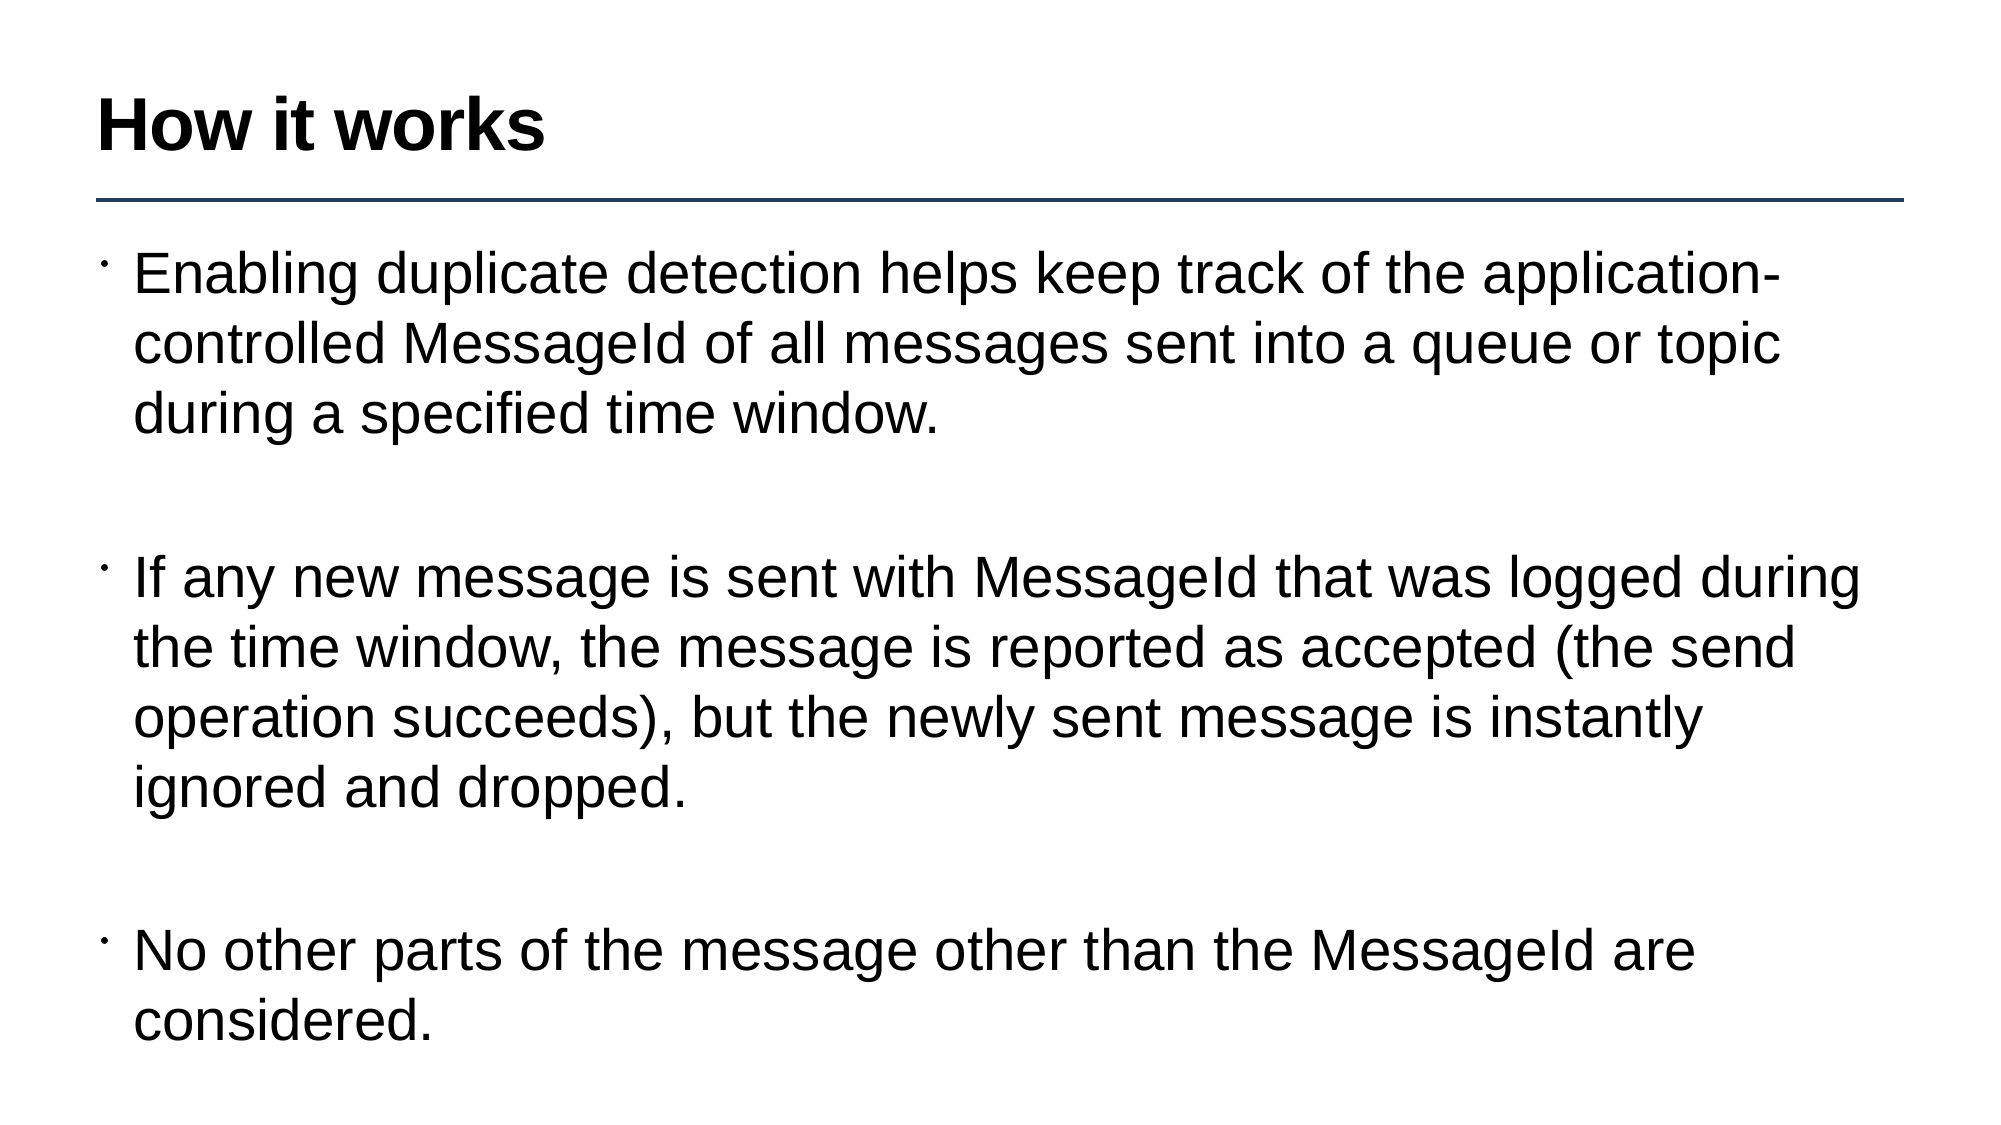

# How it works
Enabling duplicate detection helps keep track of the application-controlled MessageId of all messages sent into a queue or topic during a specified time window.

If any new message is sent with MessageId that was logged during the time window, the message is reported as accepted (the send operation succeeds), but the newly sent message is instantly ignored and dropped.

No other parts of the message other than the MessageId are considered.